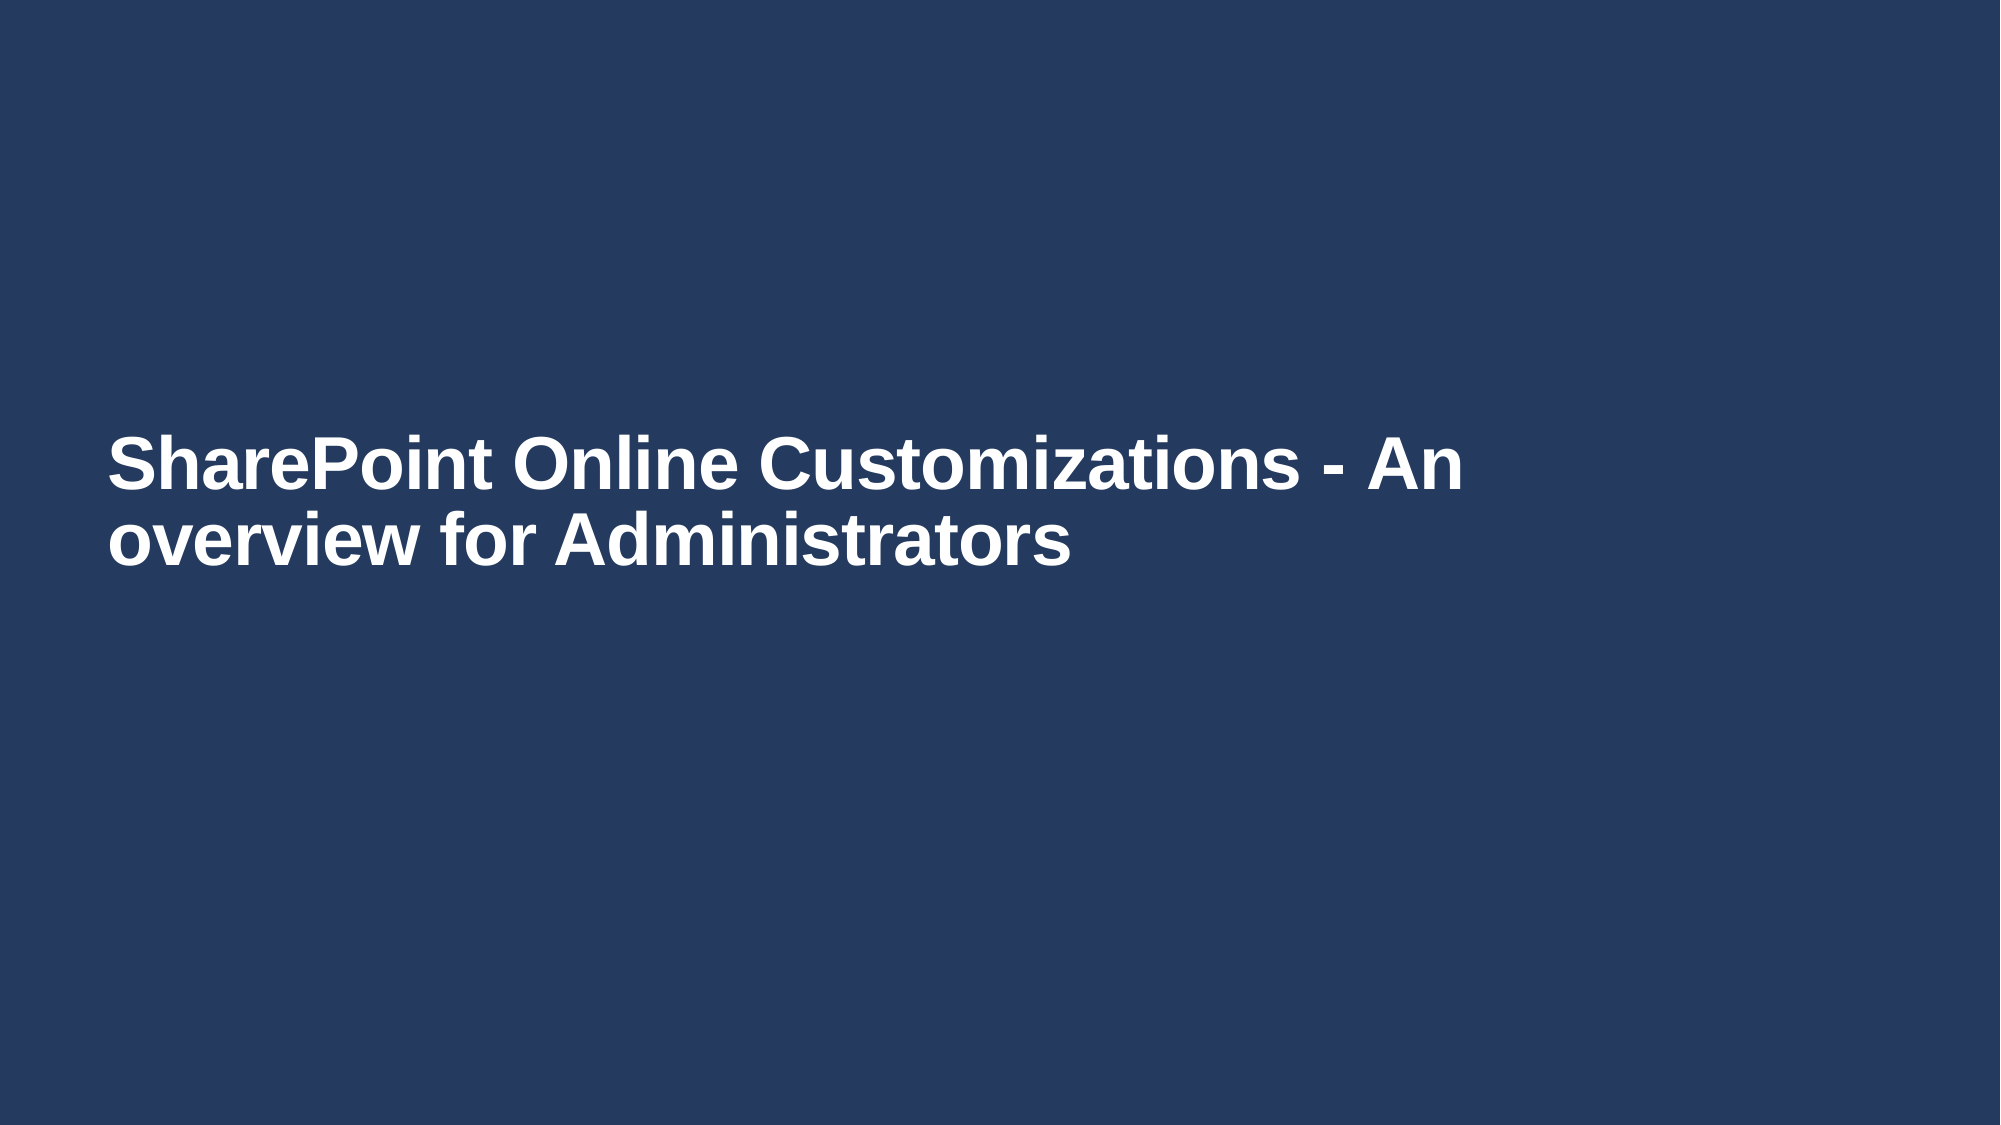

# SharePoint Online Customizations - An overview for Administrators